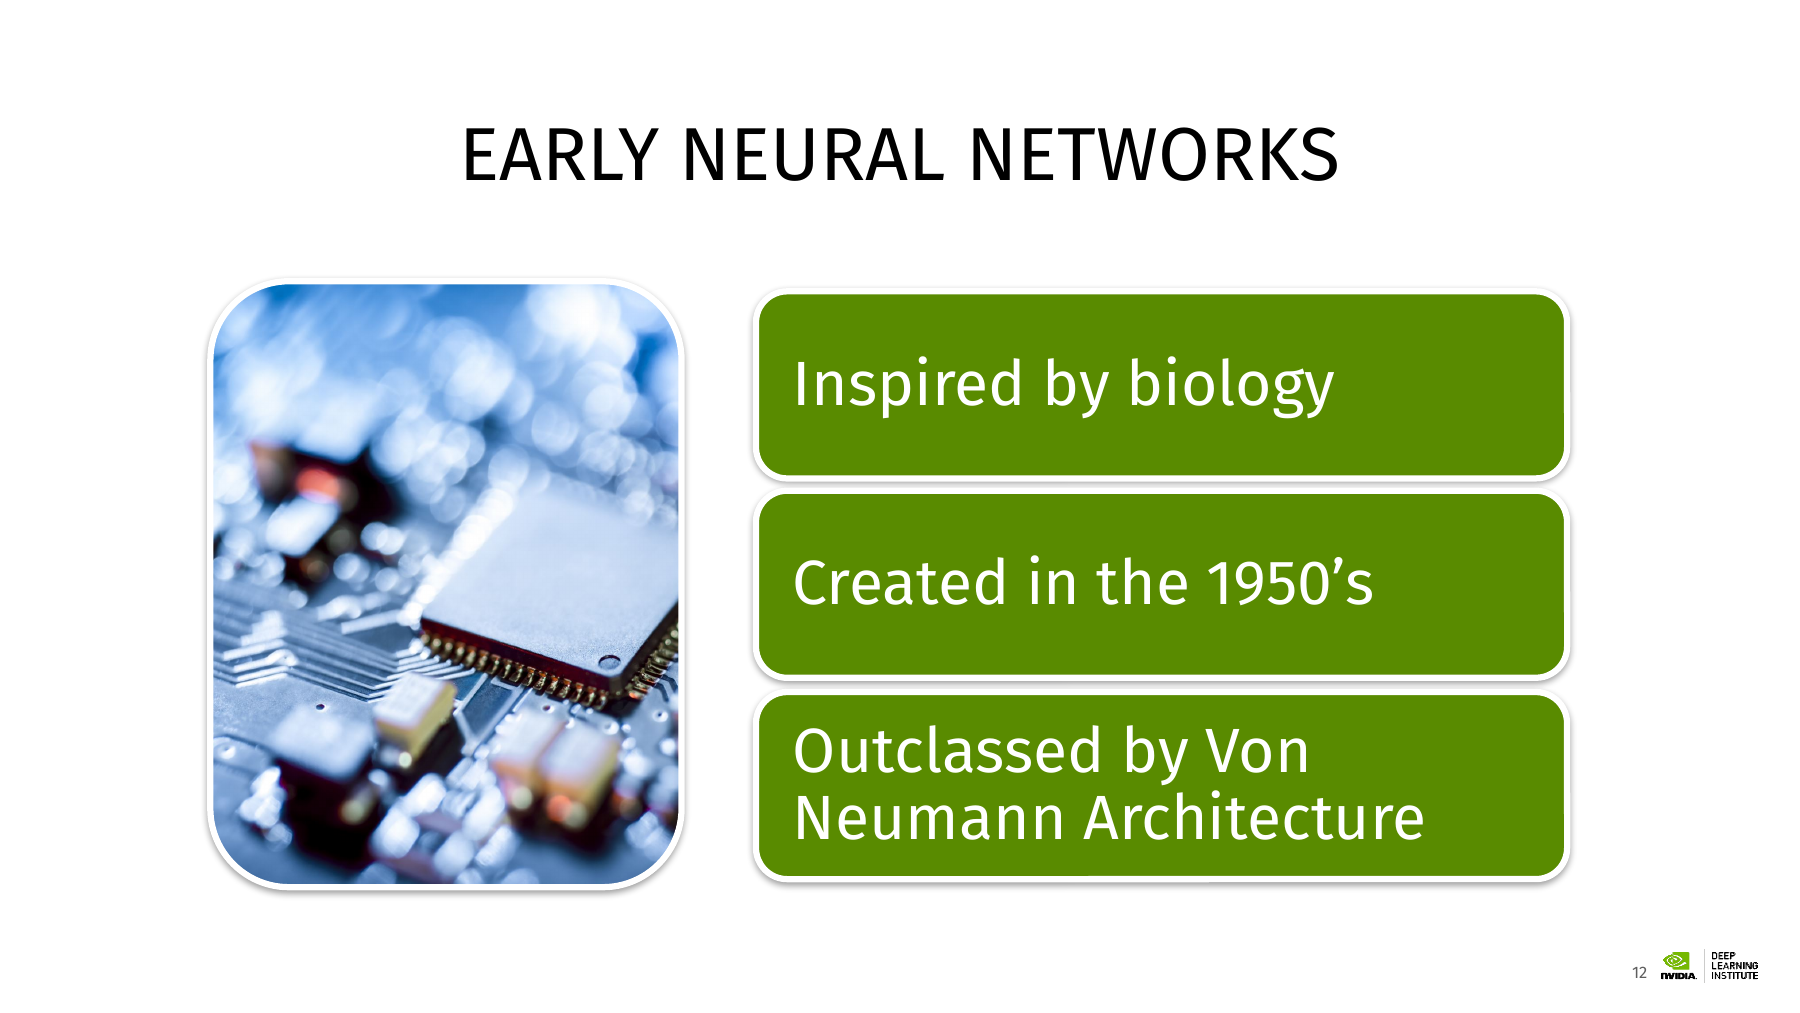

# Early neural networks

Inspired by biology
Created in the 1950’s
Outclassed by Von Neumann Architecture